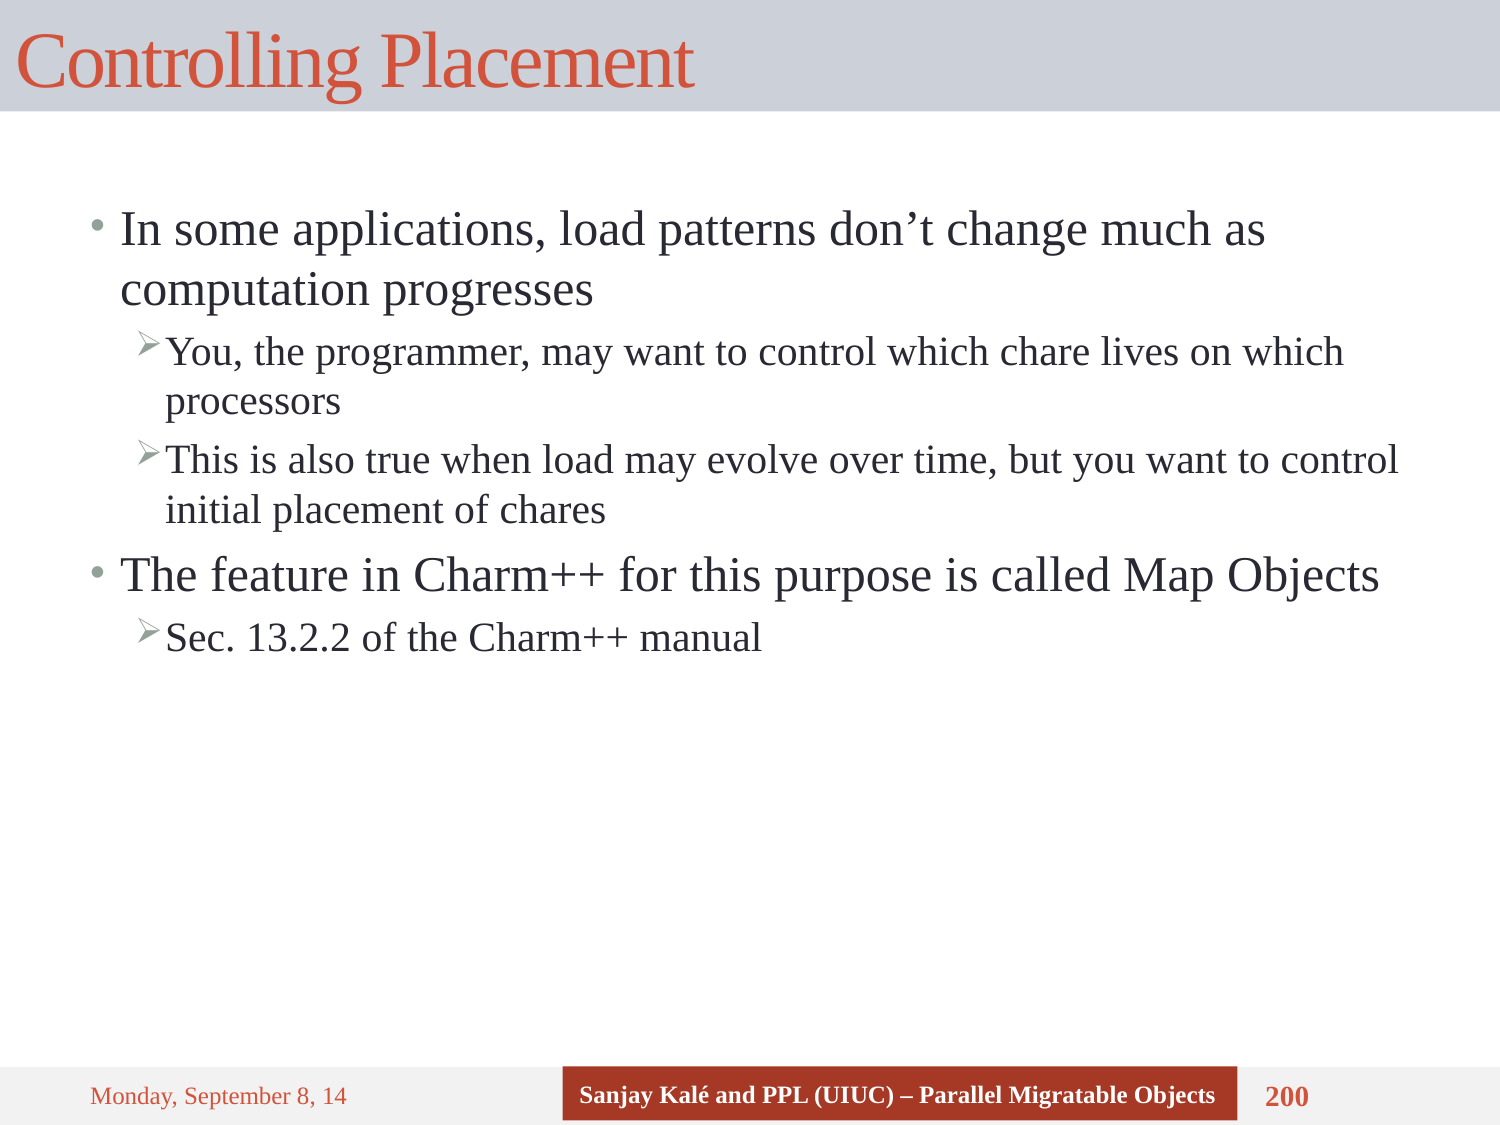

# Controlling Placement
In some applications, load patterns don’t change much as computation progresses
You, the programmer, may want to control which chare lives on which processors
This is also true when load may evolve over time, but you want to control initial placement of chares
The feature in Charm++ for this purpose is called Map Objects
Sec. 13.2.2 of the Charm++ manual
Sanjay Kalé and PPL (UIUC) – Parallel Migratable Objects
Monday, September 8, 14
200